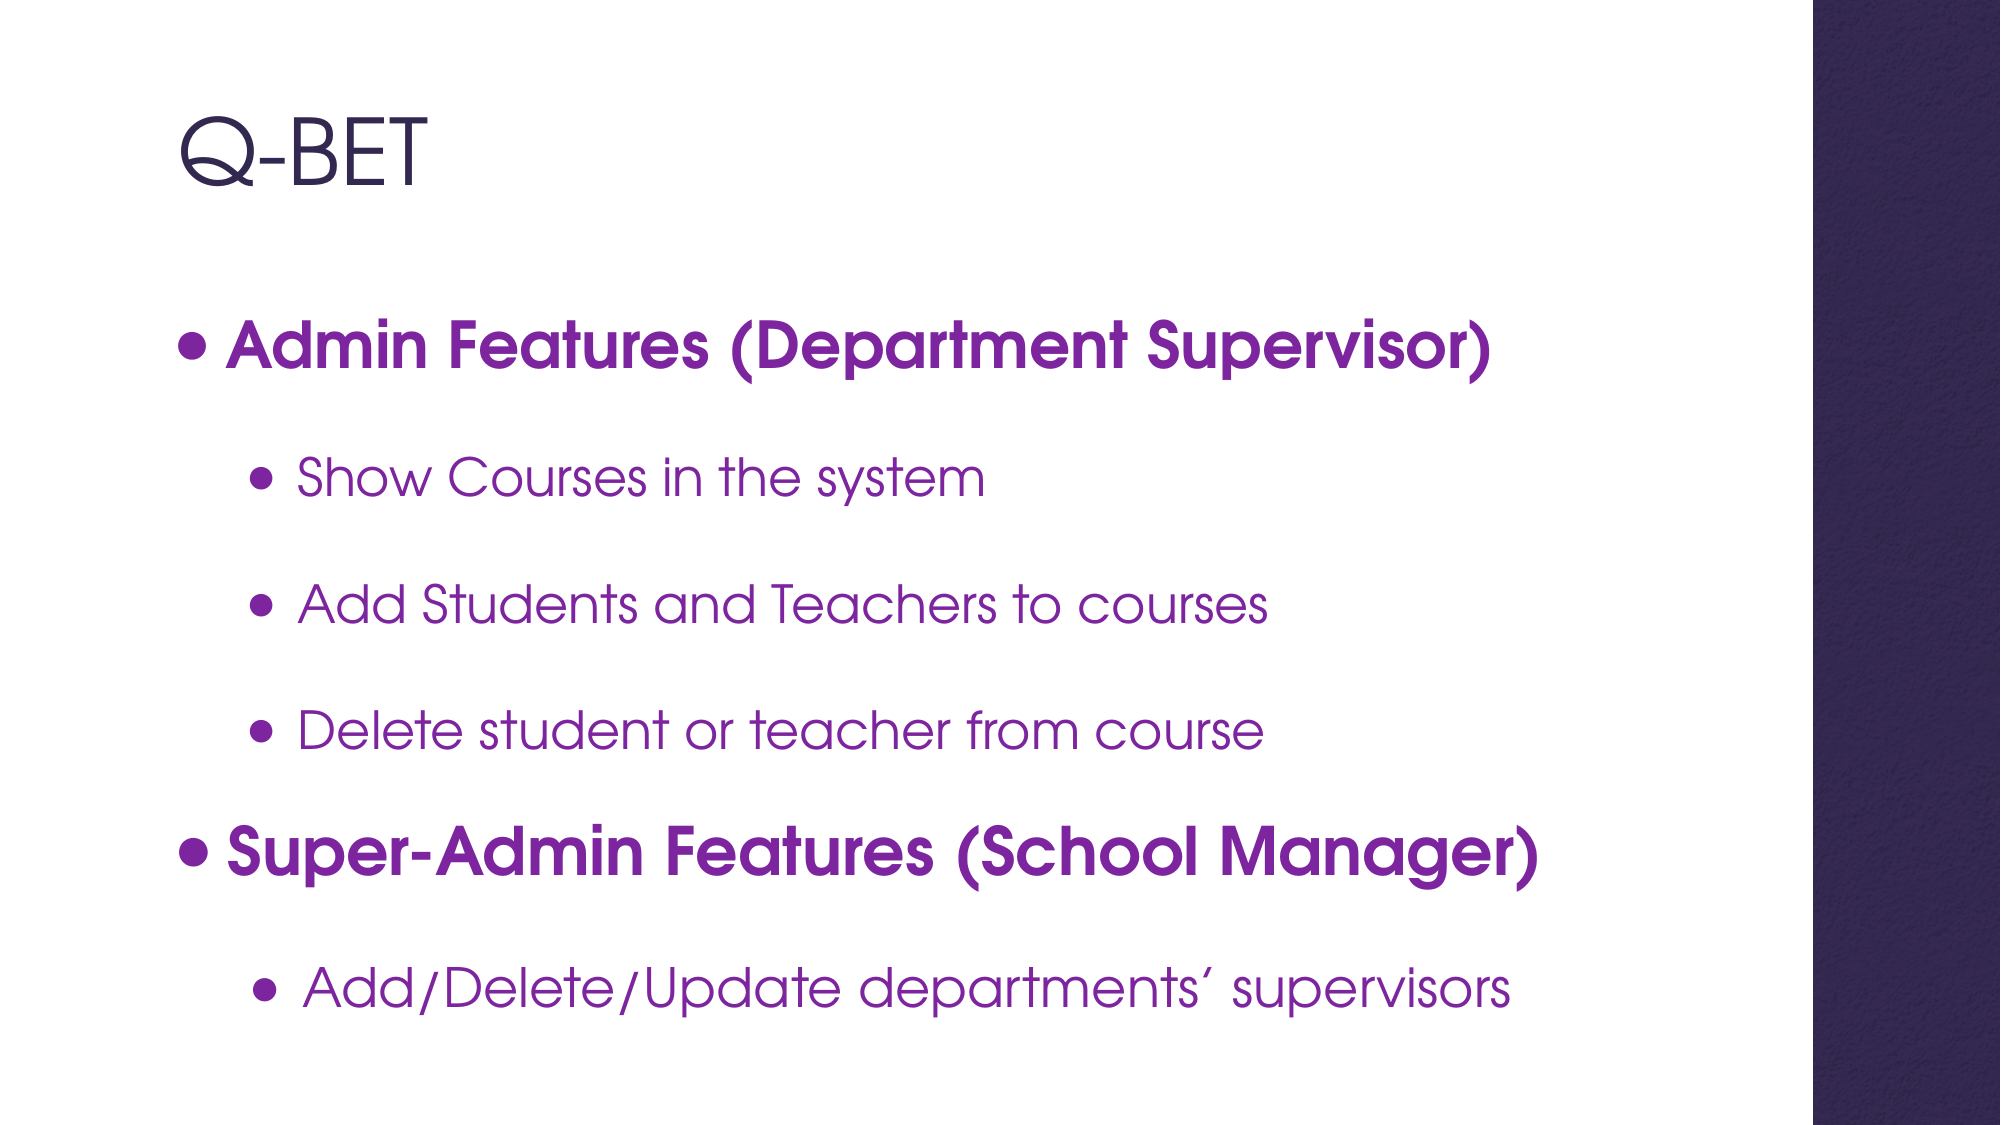

Q-BET
Admin Features (Department Supervisor)
Show Courses in the system
Add Students and Teachers to courses
Delete student or teacher from course

Super-Admin Features (School Manager)
Add/Delete/Update departments’ supervisors